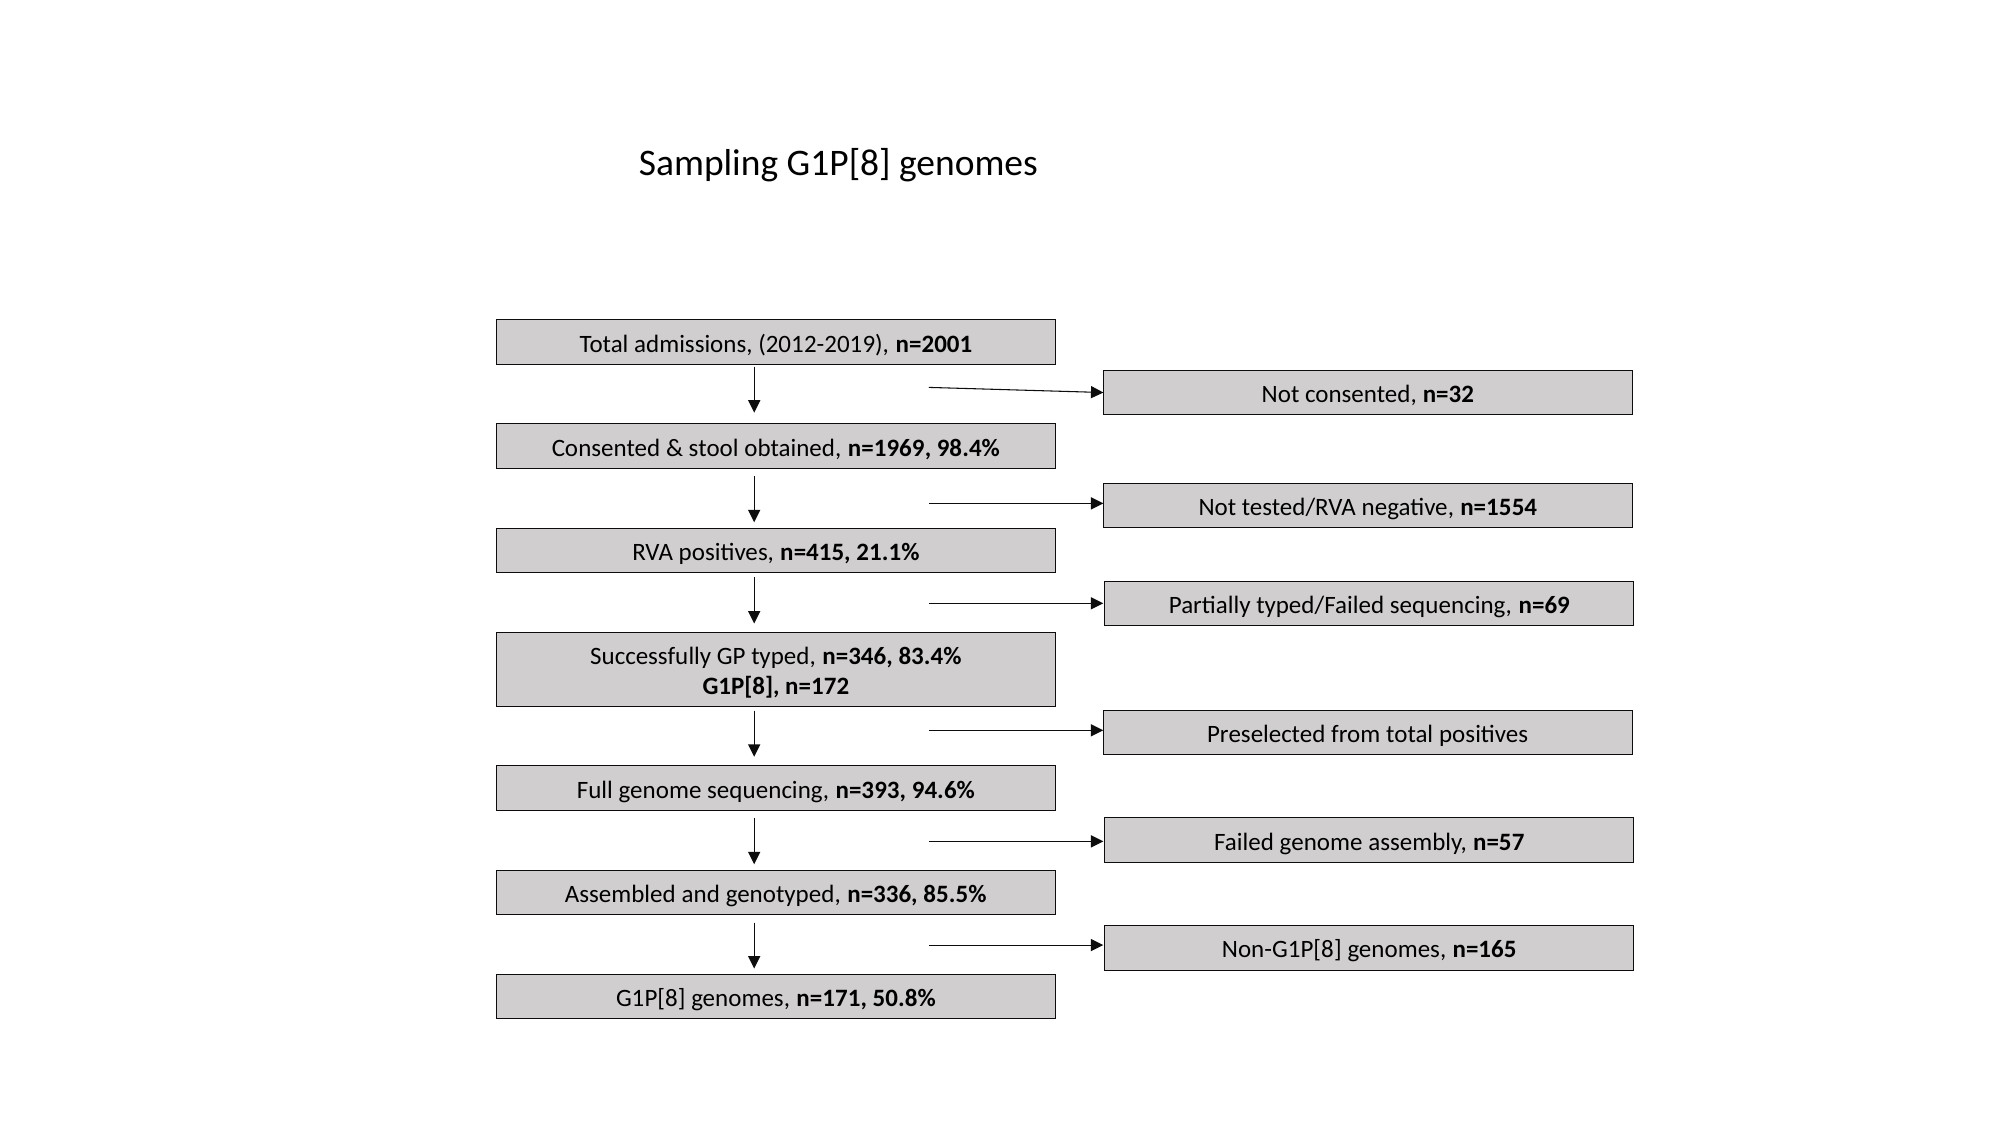

Sampling G1P[8] genomes
Total admissions, (2012-2019), n=2001
Not consented, n=32
Consented & stool obtained, n=1969, 98.4%
Not tested/RVA negative, n=1554
RVA positives, n=415, 21.1%
Partially typed/Failed sequencing, n=69
Successfully GP typed, n=346, 83.4%
G1P[8], n=172
Preselected from total positives
Full genome sequencing, n=393, 94.6%
Failed genome assembly, n=57
Assembled and genotyped, n=336, 85.5%
Non-G1P[8] genomes, n=165
G1P[8] genomes, n=171, 50.8%